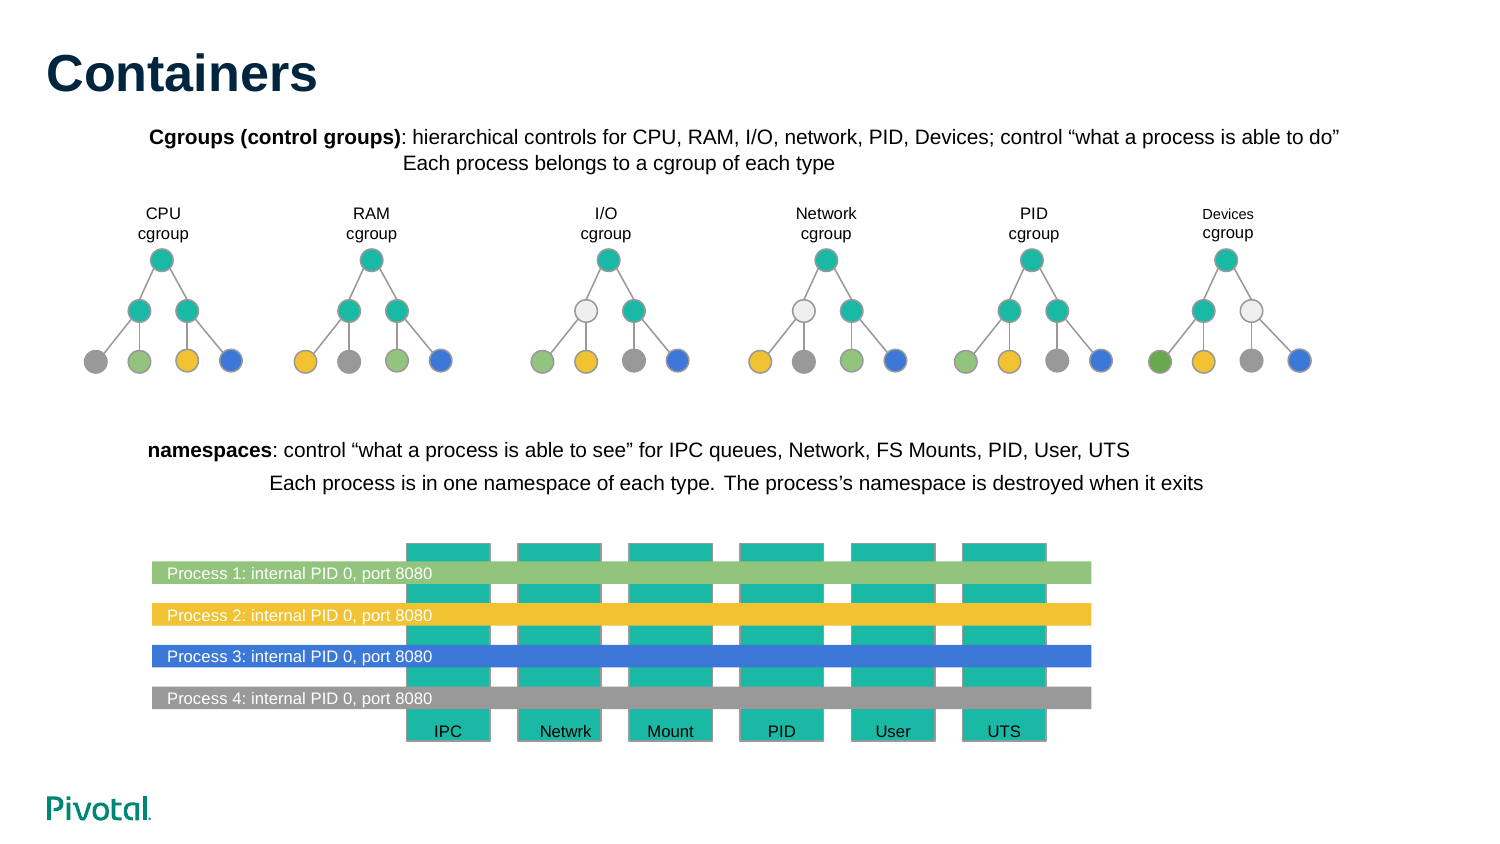

# Containers
Cgroups (control groups): hierarchical controls for CPU, RAM, I/O, network, PID, Devices; control “what a process is able to do”
     Each process belongs to a cgroup of each type
CPU
cgroup
RAM
cgroup
I/O
cgroup
Network
cgroup
PID
cgroup
Devices
cgroup

namespaces: control “what a process is able to see” for IPC queues, Network, FS Mounts, PID, User, UTS
    Each process is in one namespace of each type. The process’s namespace is destroyed when it exits

Process 1: internal PID 0, port 8080
Process 2: internal PID 0, port 8080
Process 3: internal PID 0, port 8080
Process 4: internal PID 0, port 8080
IPC
Netwrk
Mount
PID
User
UTS